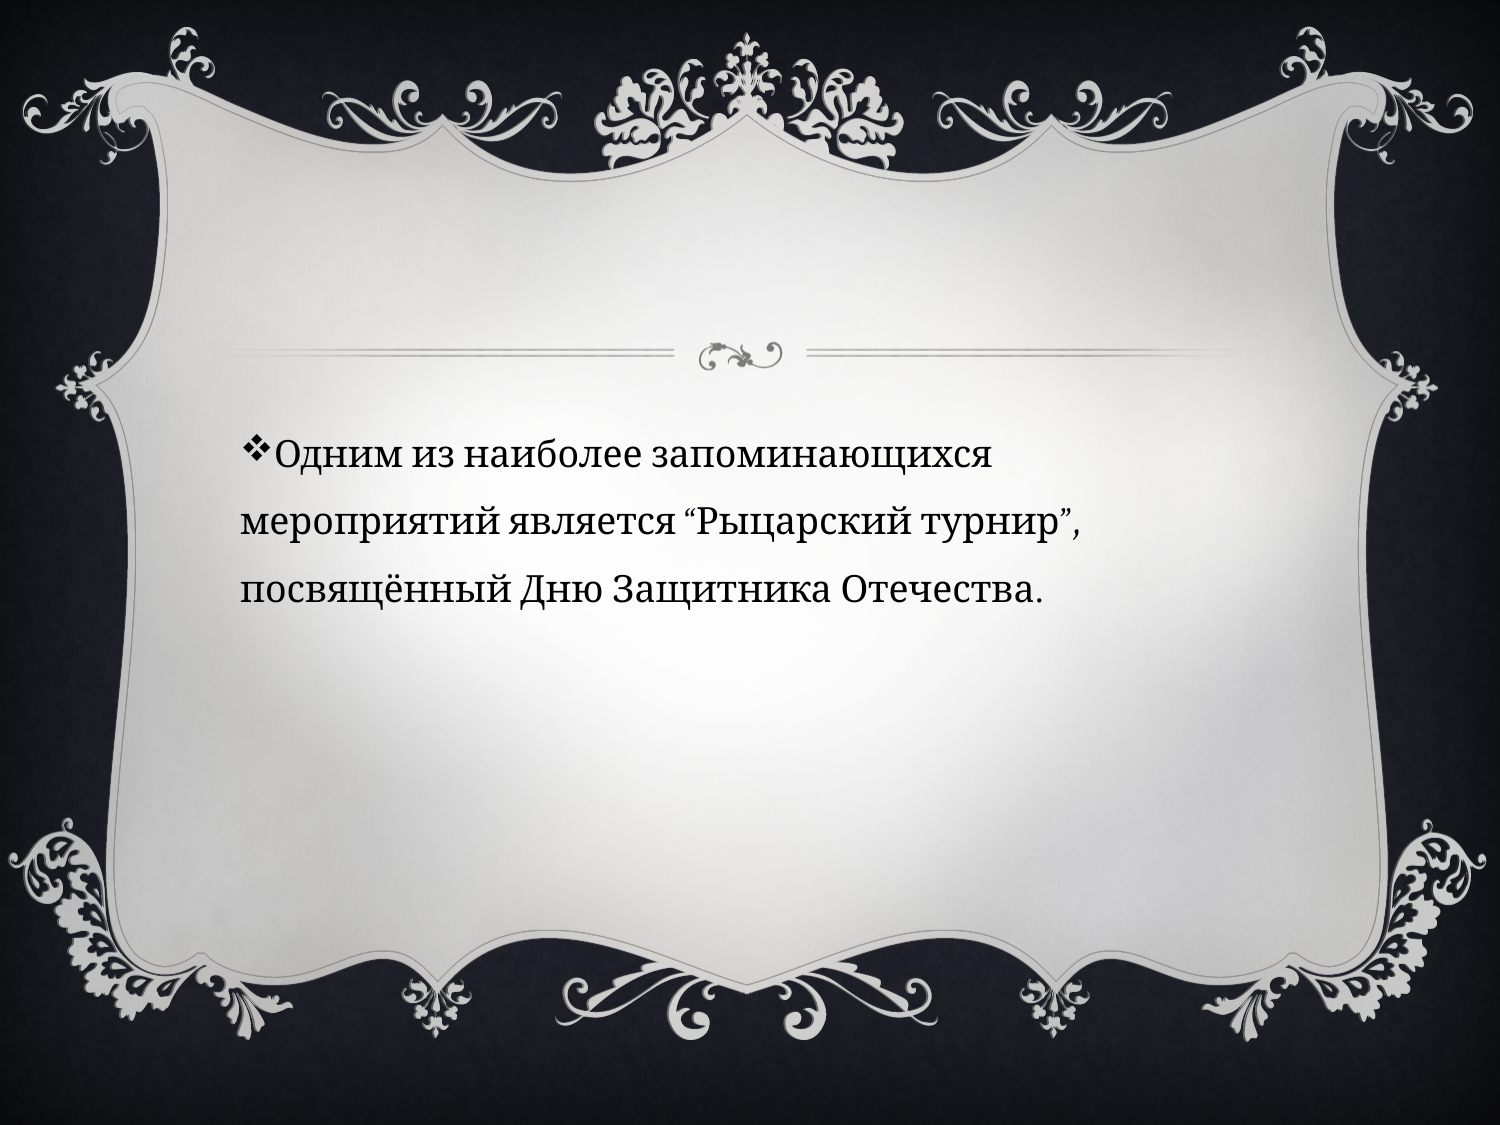

Одним из наиболее запоминающихся мероприятий является “Рыцарский турнир”, посвящённый Дню Защитника Отечества.